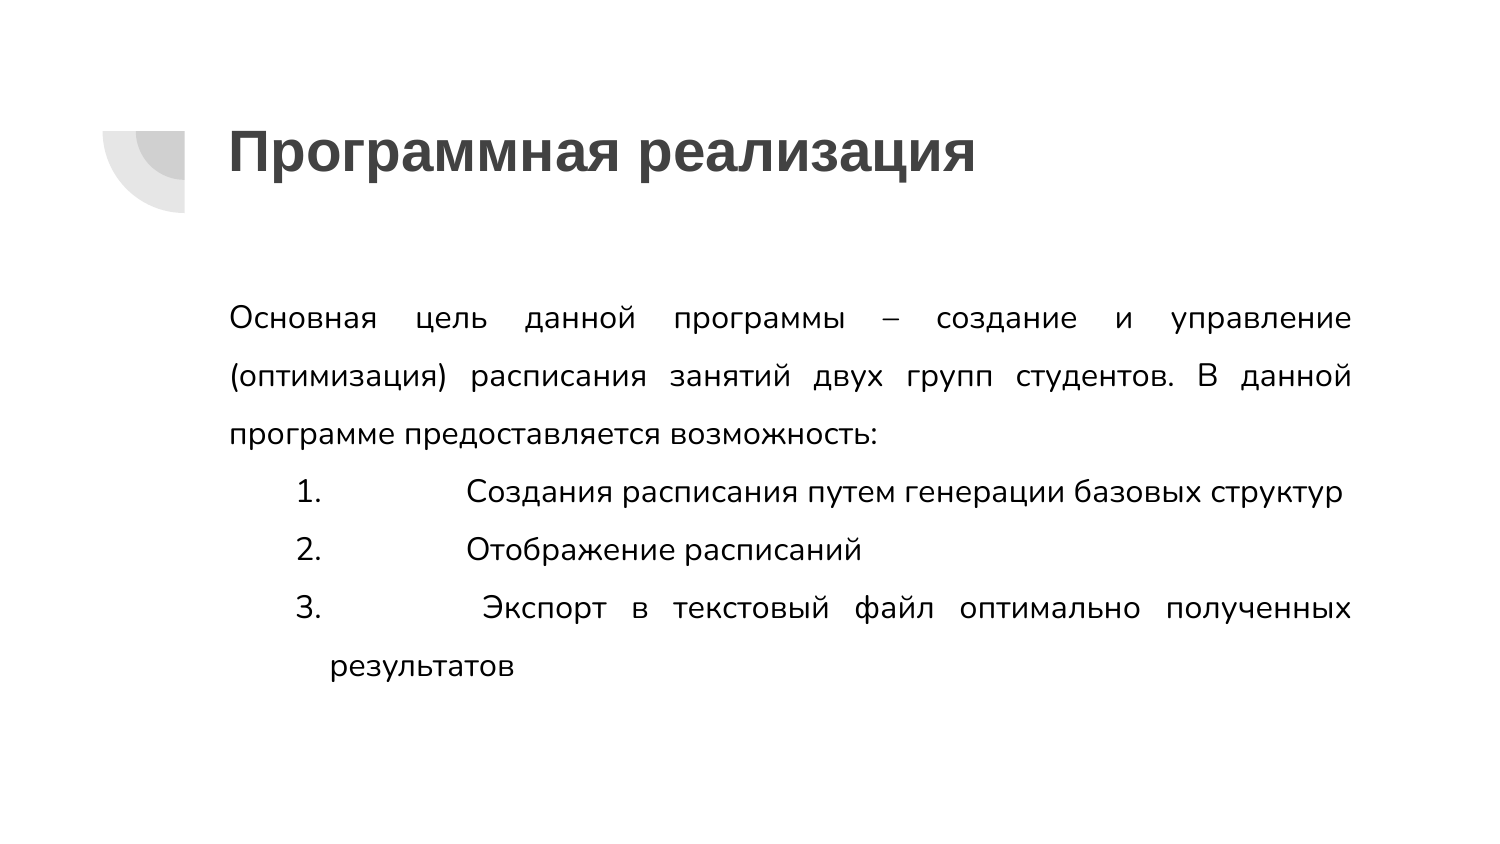

# Программная реализация
Основная цель данной программы – создание и управление (оптимизация) расписания занятий двух групп студентов. В данной программе предоставляется возможность:
1. 	Создания расписания путем генерации базовых структур
2. 	Отображение расписаний
3. 	Экспорт в текстовый файл оптимально полученных результатов